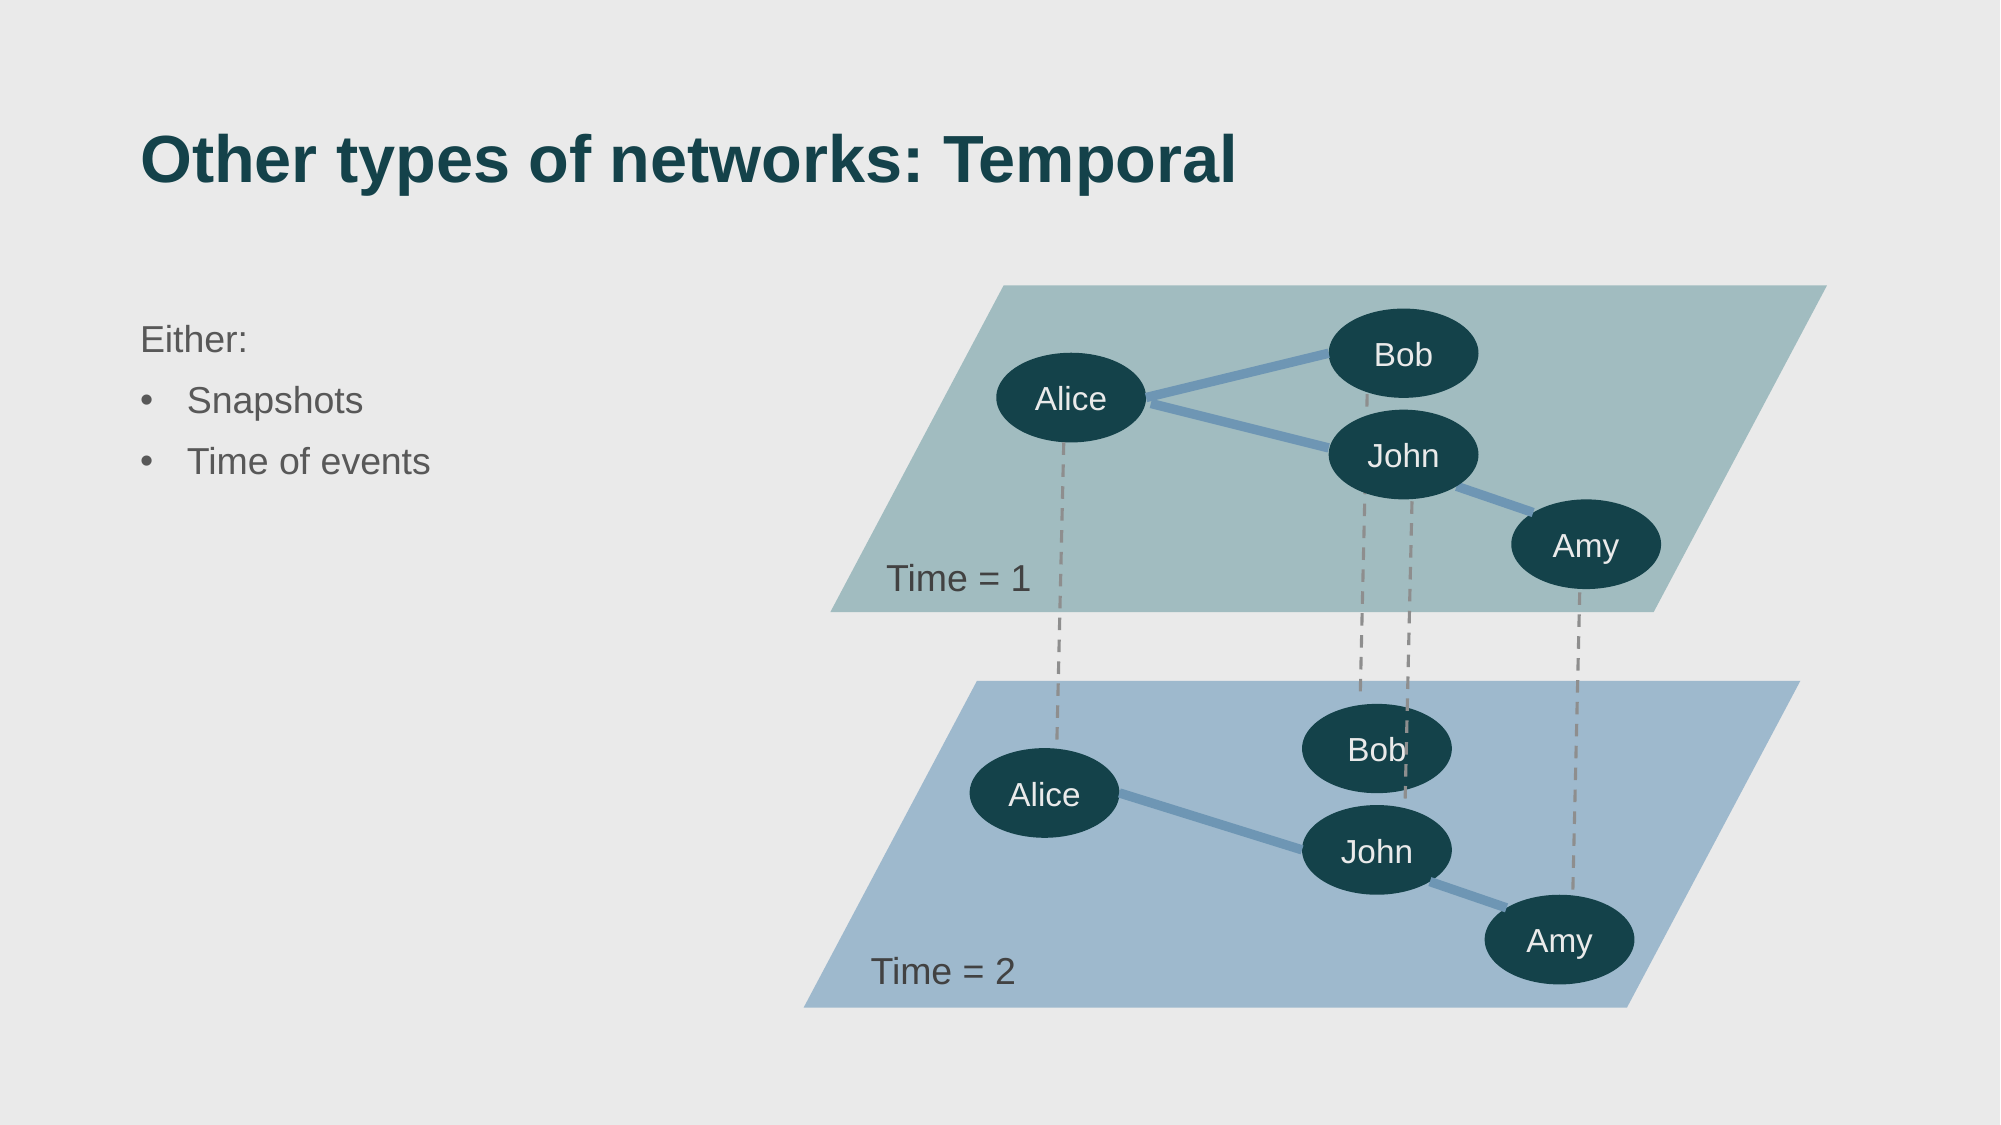

# Other types of networks: Temporal

Bob
Either:
Snapshots
Time of events

Alice
John
Amy
Time = 1

Bob
Alice
John
Amy
Time = 2